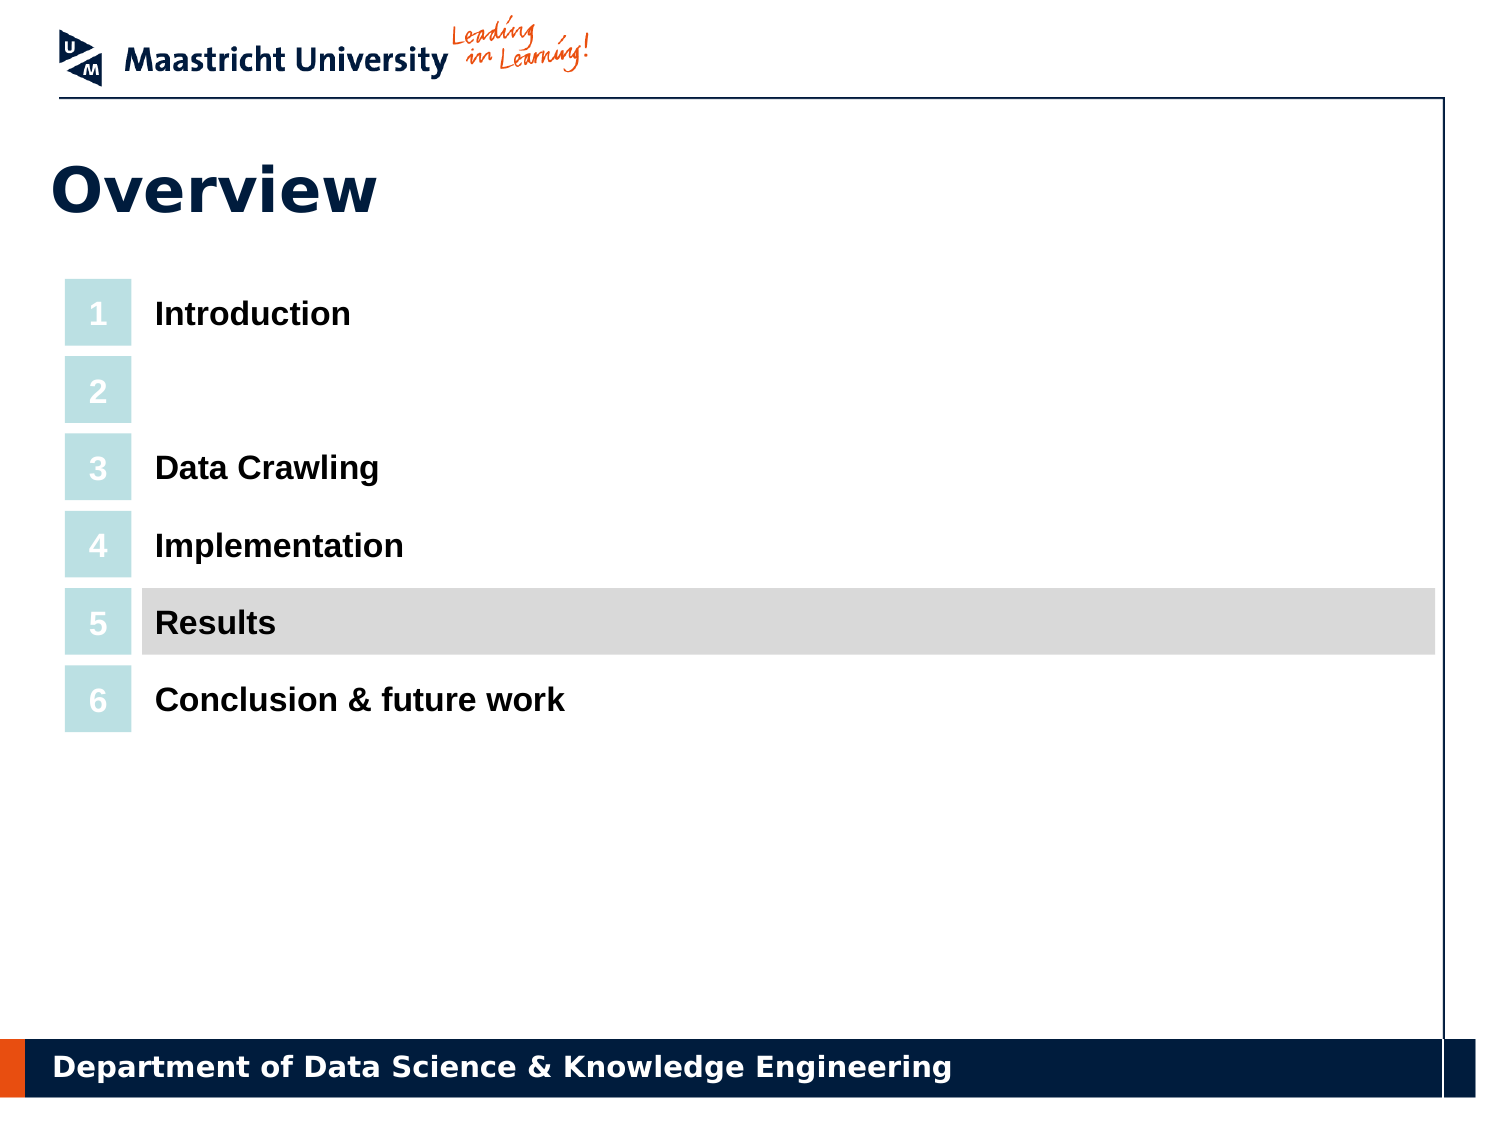

# Overview
1
Introduction
2

3
Data Crawling
4
Implementation
5

Results
6
Conclusion & future work